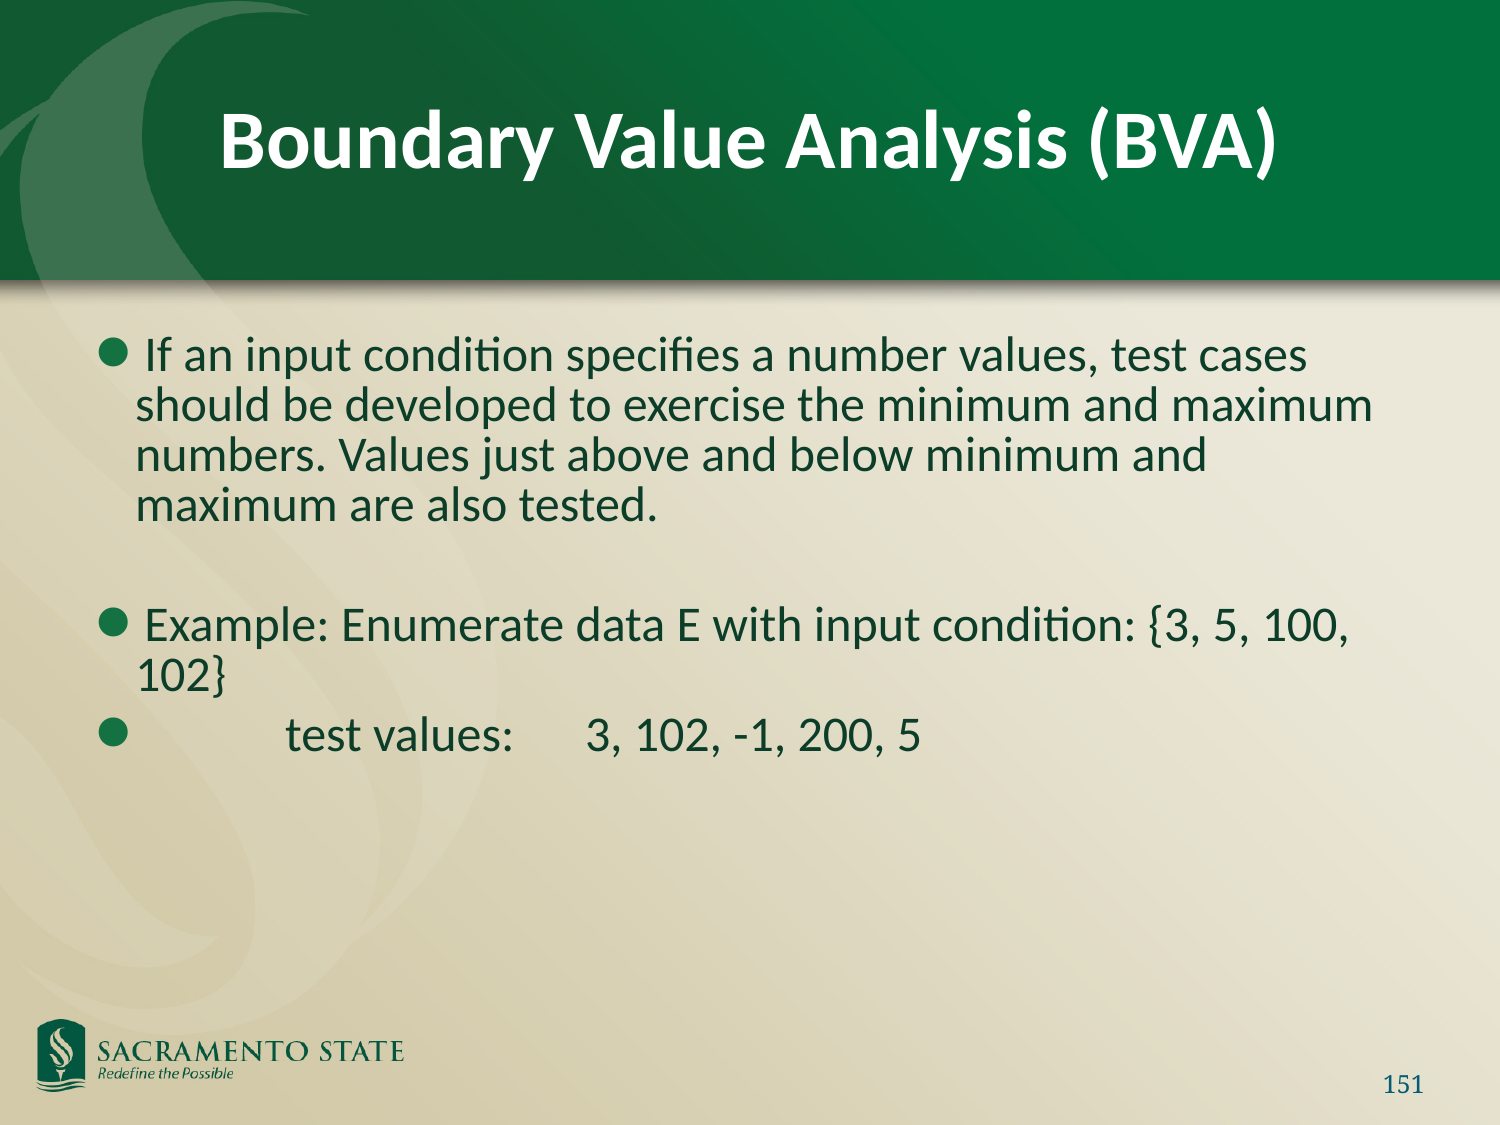

# Boundary Value Analysis (BVA)
If an input condition specifies a number values, test cases should be developed to exercise the minimum and maximum numbers. Values just above and below minimum and maximum are also tested.

Example: Enumerate data E with input condition: {3, 5, 100, 102}
	test values:	3, 102, -1, 200, 5

151